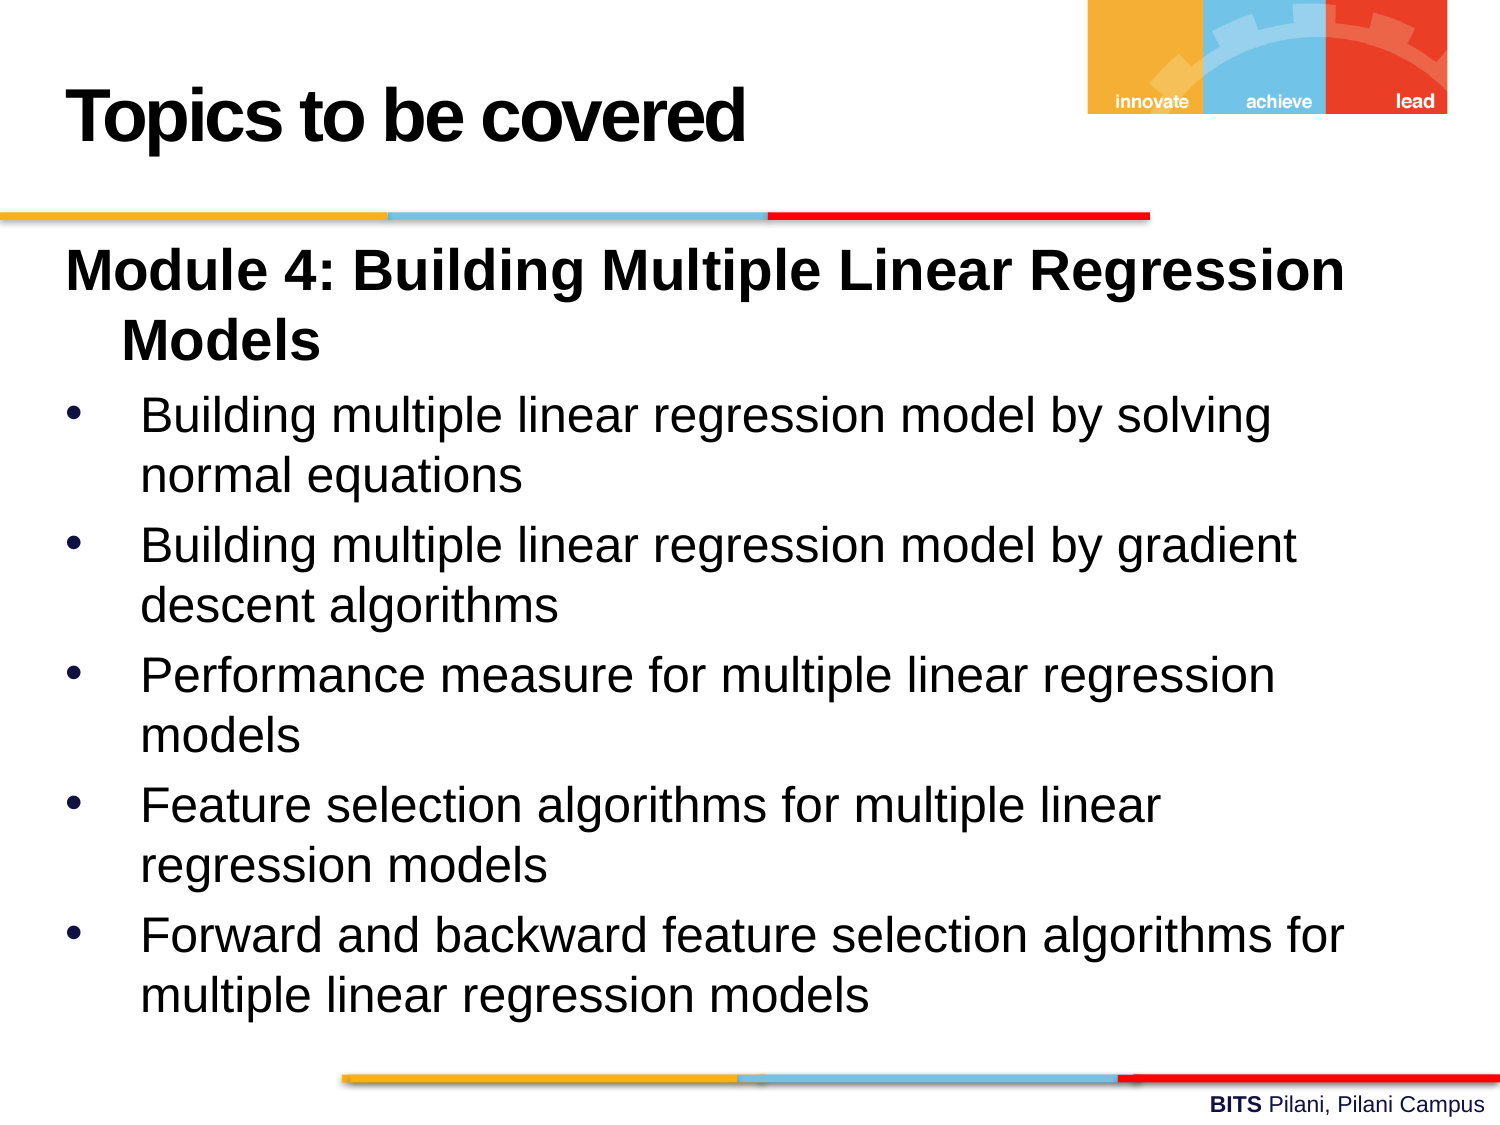

Topics to be covered
Module 4: Building Multiple Linear Regression Models
Building multiple linear regression model by solving normal equations
Building multiple linear regression model by gradient descent algorithms
Performance measure for multiple linear regression models
Feature selection algorithms for multiple linear regression models
Forward and backward feature selection algorithms for multiple linear regression models